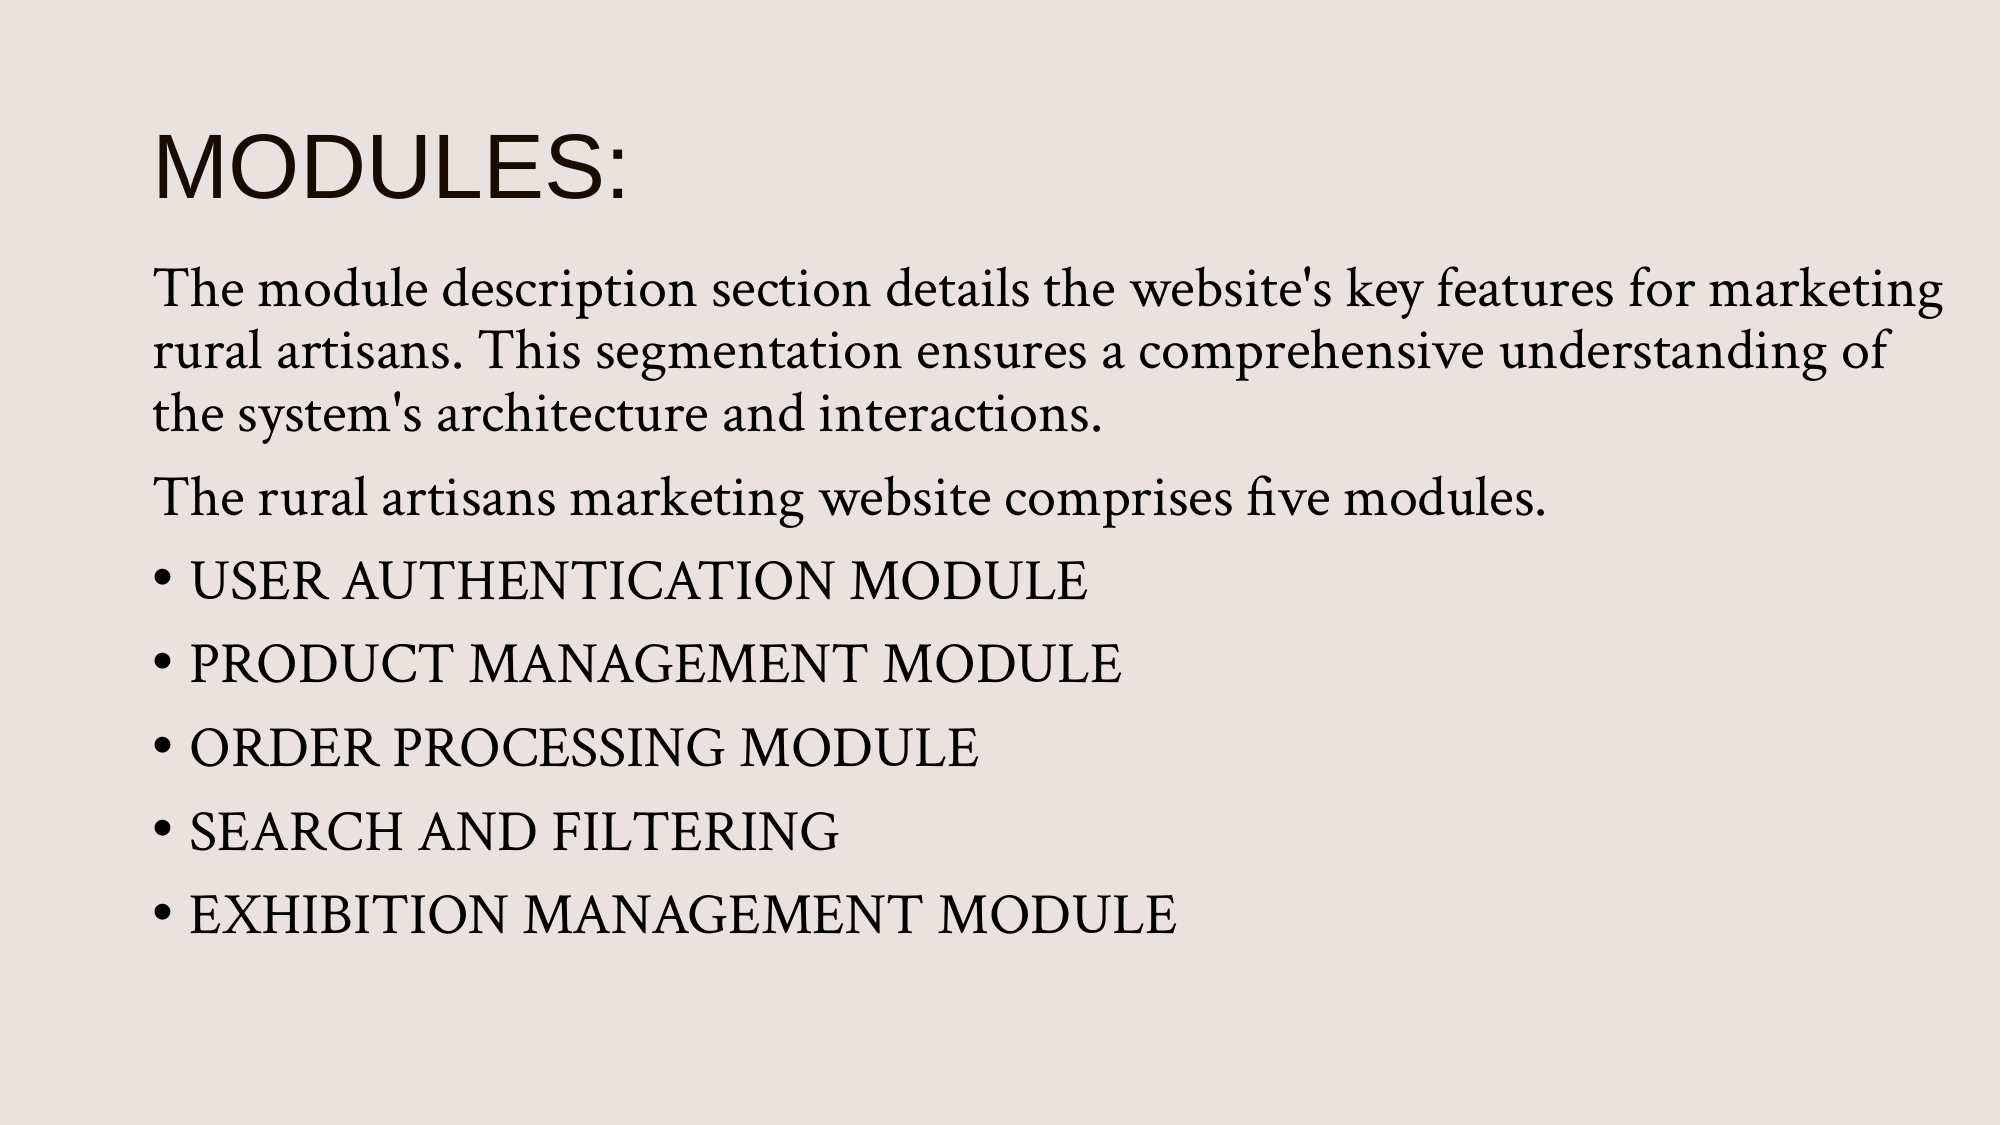

# MODULES:
The module description section details the website's key features for marketing rural artisans. This segmentation ensures a comprehensive understanding of the system's architecture and interactions.
The rural artisans marketing website comprises five modules.
USER AUTHENTICATION MODULE
PRODUCT MANAGEMENT MODULE
ORDER PROCESSING MODULE
SEARCH AND FILTERING
EXHIBITION MANAGEMENT MODULE